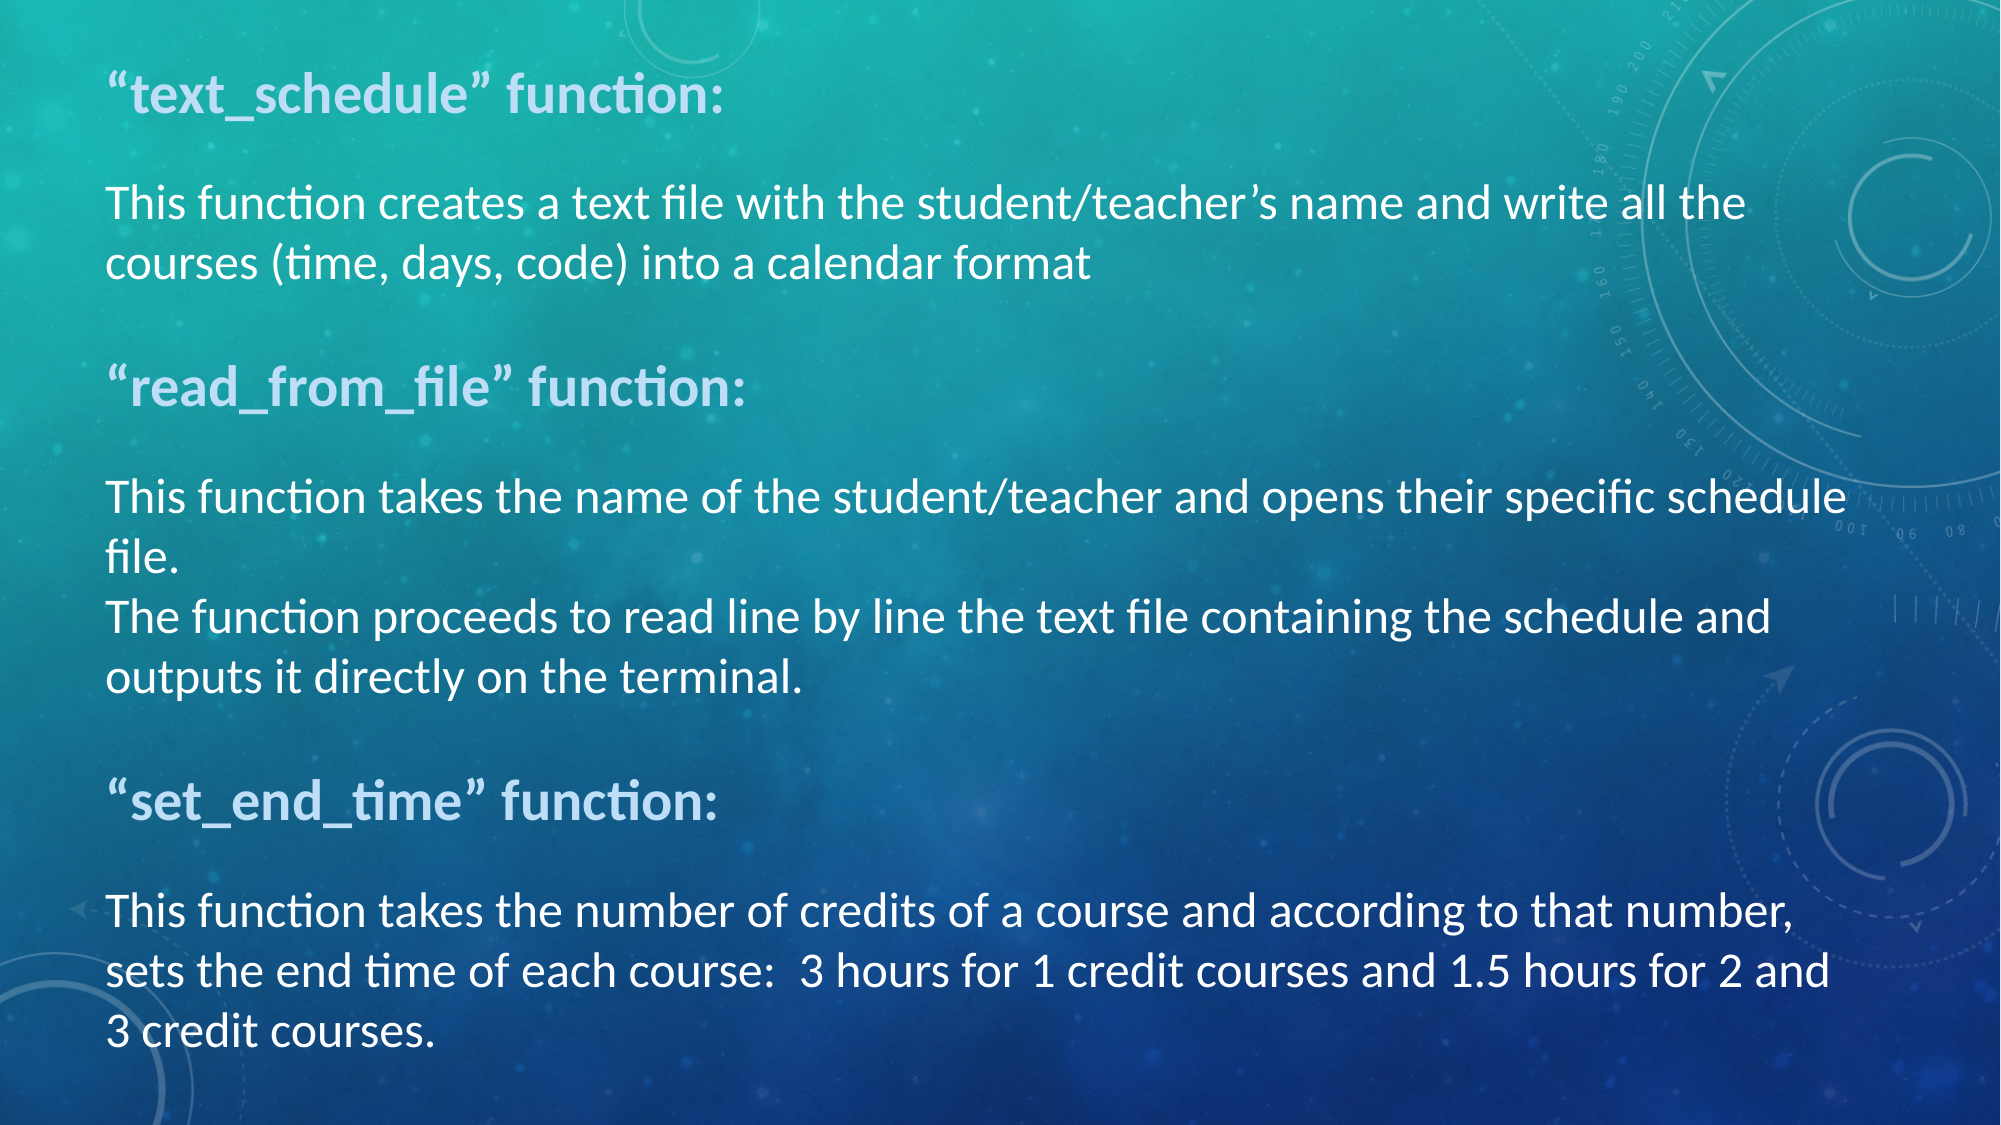

“text_schedule” function:

This function creates a text file with the student/teacher’s name and write all the courses (time, days, code) into a calendar format
“read_from_file” function:

This function takes the name of the student/teacher and opens their specific schedule file.
The function proceeds to read line by line the text file containing the schedule and outputs it directly on the terminal.
“set_end_time” function:

This function takes the number of credits of a course and according to that number, sets the end time of each course:  3 hours for 1 credit courses and 1.5 hours for 2 and 3 credit courses.